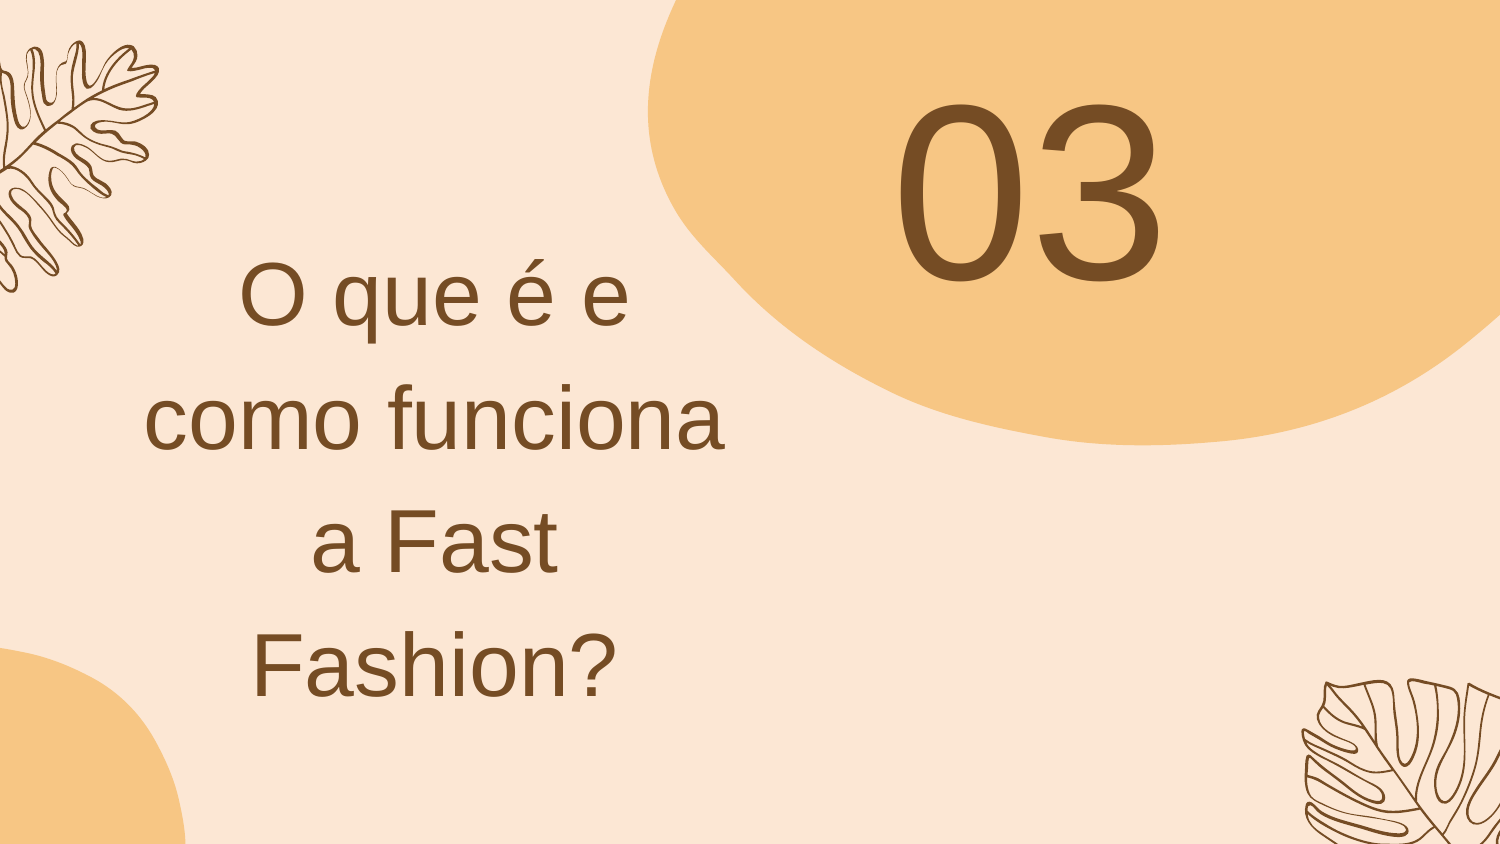

03
# O que é e como funciona a Fast Fashion?